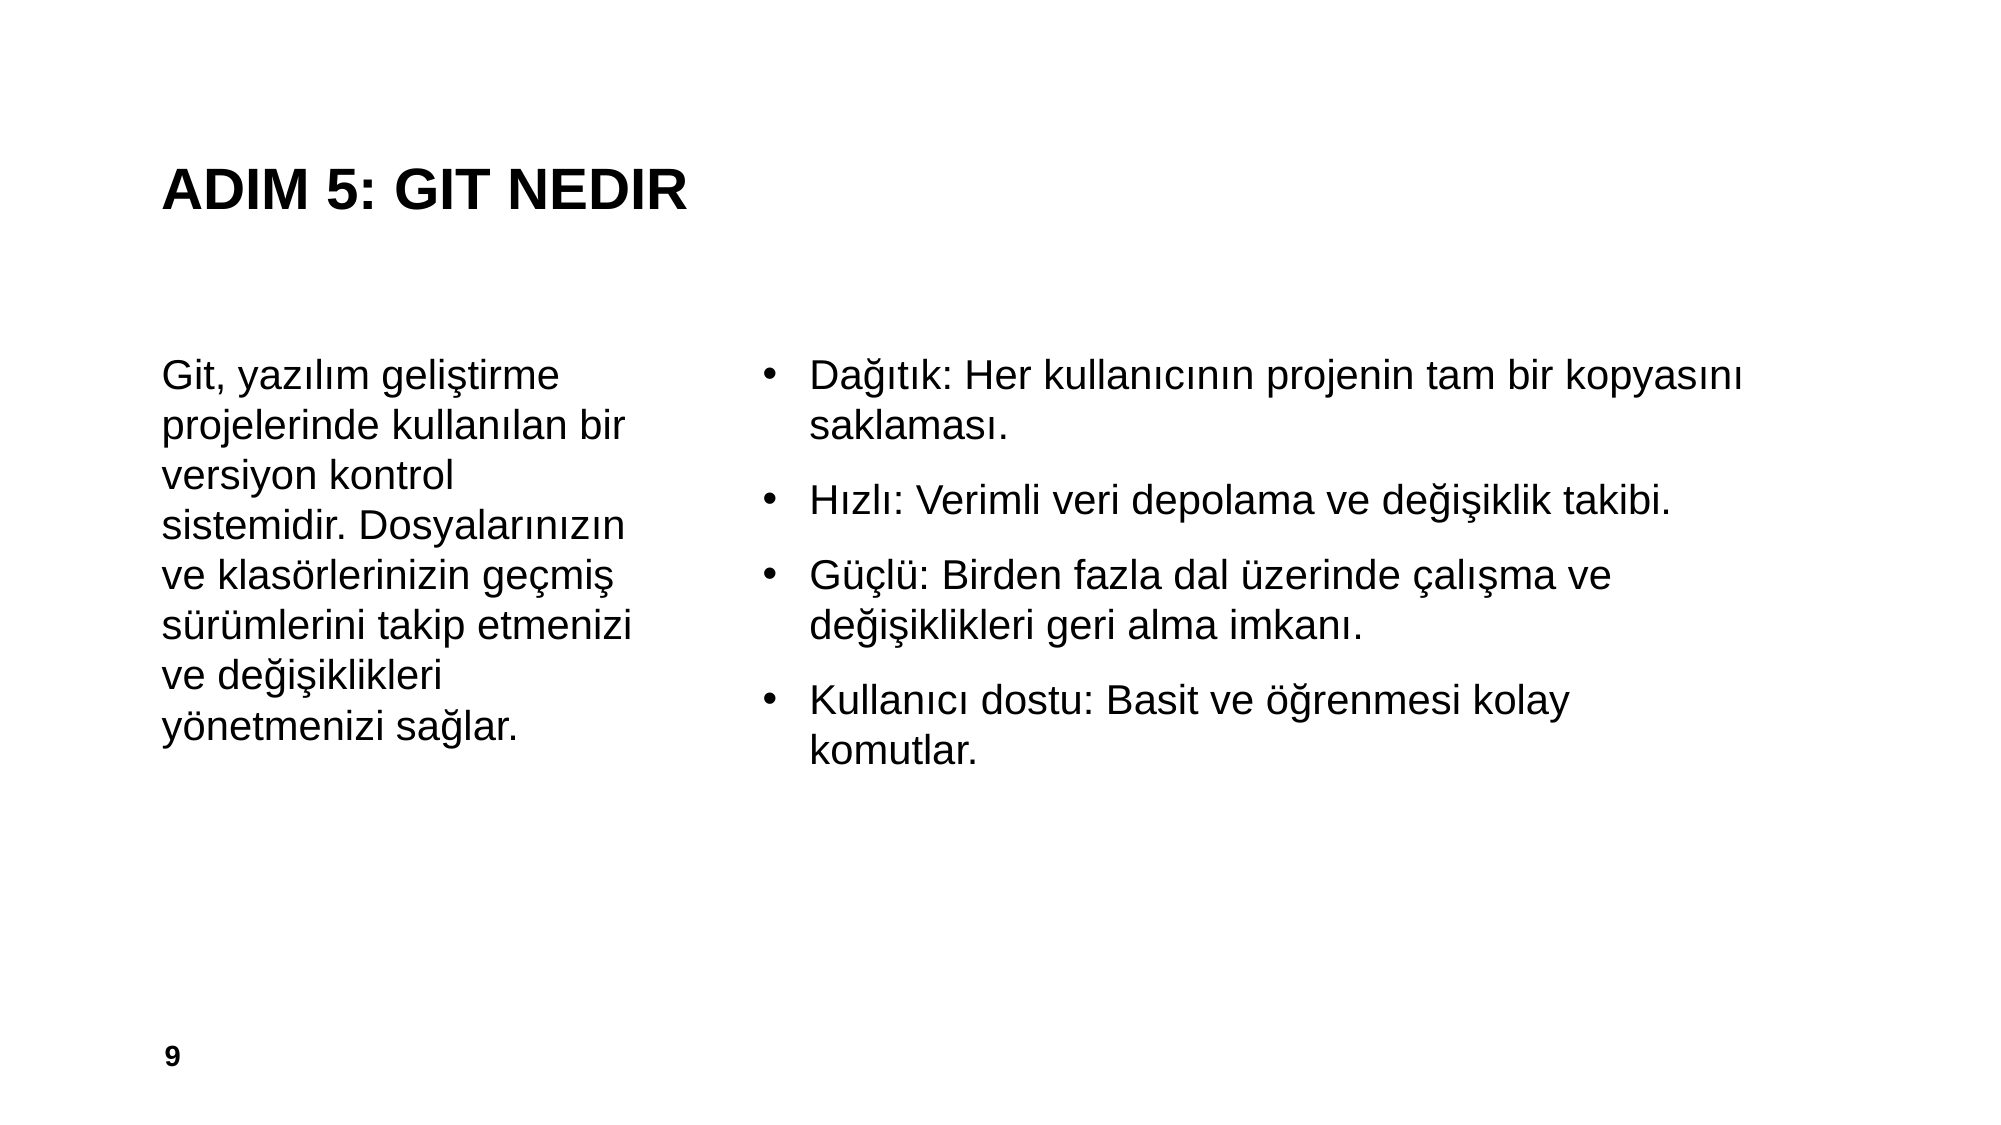

# ADım 5: Git Nedir
Git, yazılım geliştirme projelerinde kullanılan bir versiyon kontrol sistemidir. Dosyalarınızın ve klasörlerinizin geçmiş sürümlerini takip etmenizi ve değişiklikleri yönetmenizi sağlar.
Dağıtık: Her kullanıcının projenin tam bir kopyasını saklaması.
Hızlı: Verimli veri depolama ve değişiklik takibi.
Güçlü: Birden fazla dal üzerinde çalışma ve değişiklikleri geri alma imkanı.
Kullanıcı dostu: Basit ve öğrenmesi kolay komutlar.

9